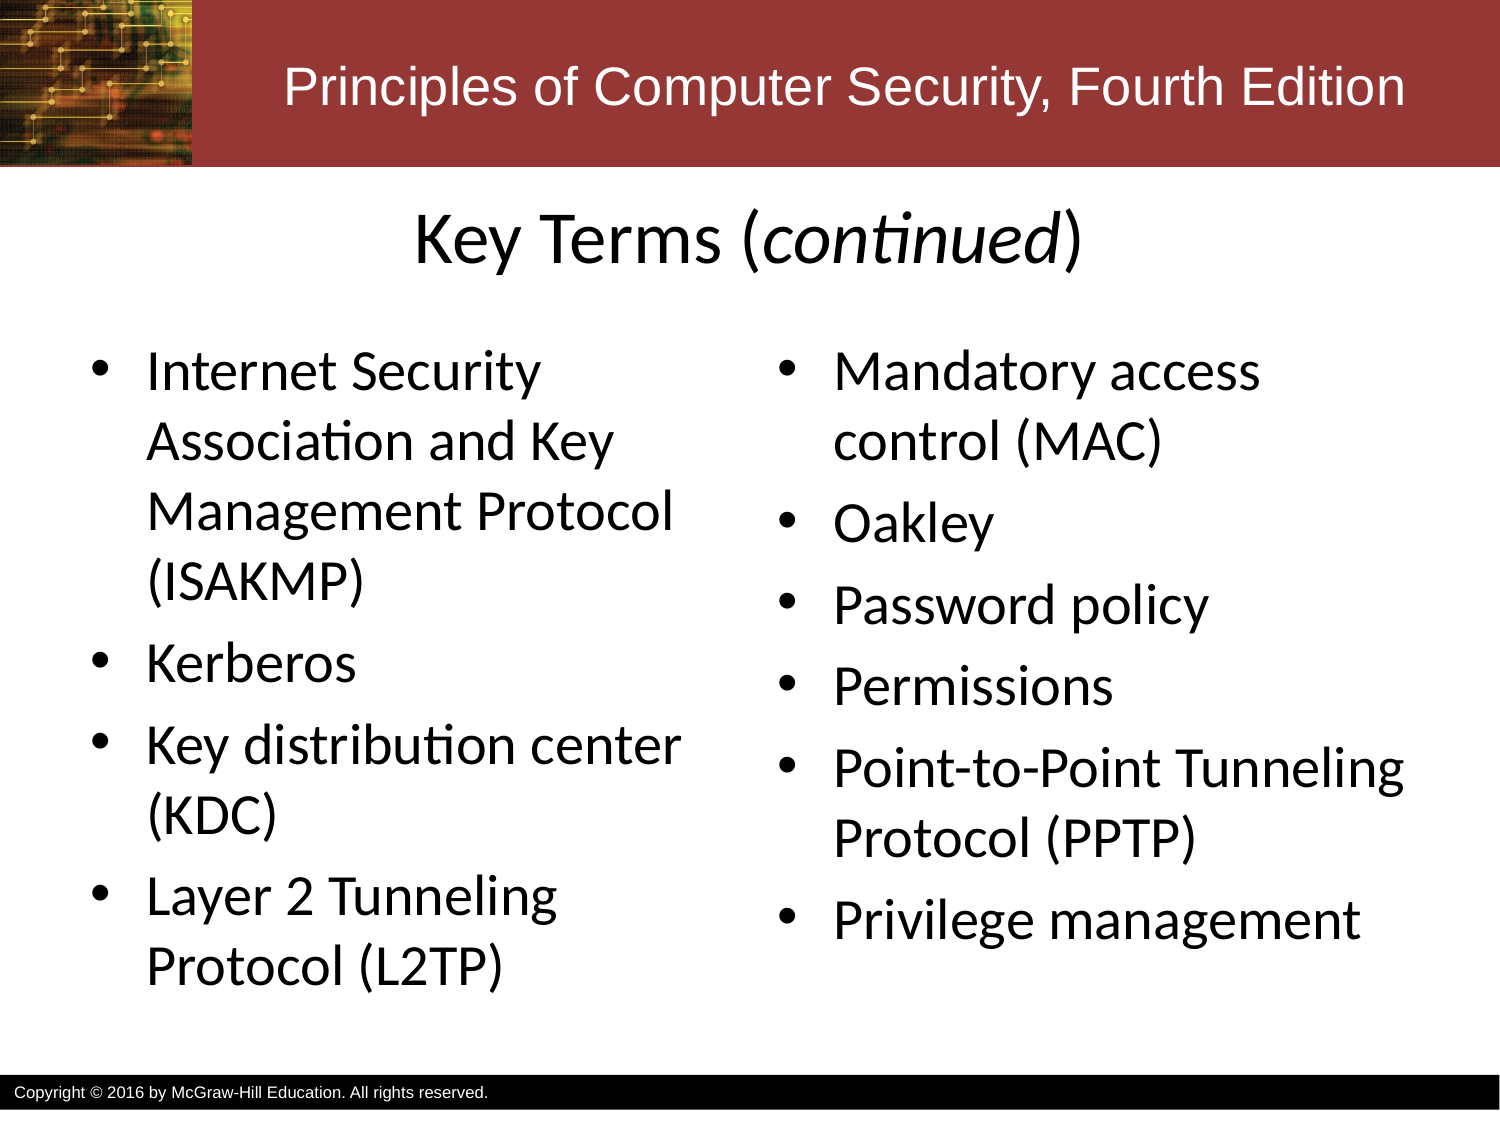

# Key Terms (continued)
Internet Security Association and Key Management Protocol (ISAKMP)
Kerberos
Key distribution center (KDC)
Layer 2 Tunneling Protocol (L2TP)
Mandatory access control (MAC)
Oakley
Password policy
Permissions
Point-to-Point Tunneling Protocol (PPTP)
Privilege management